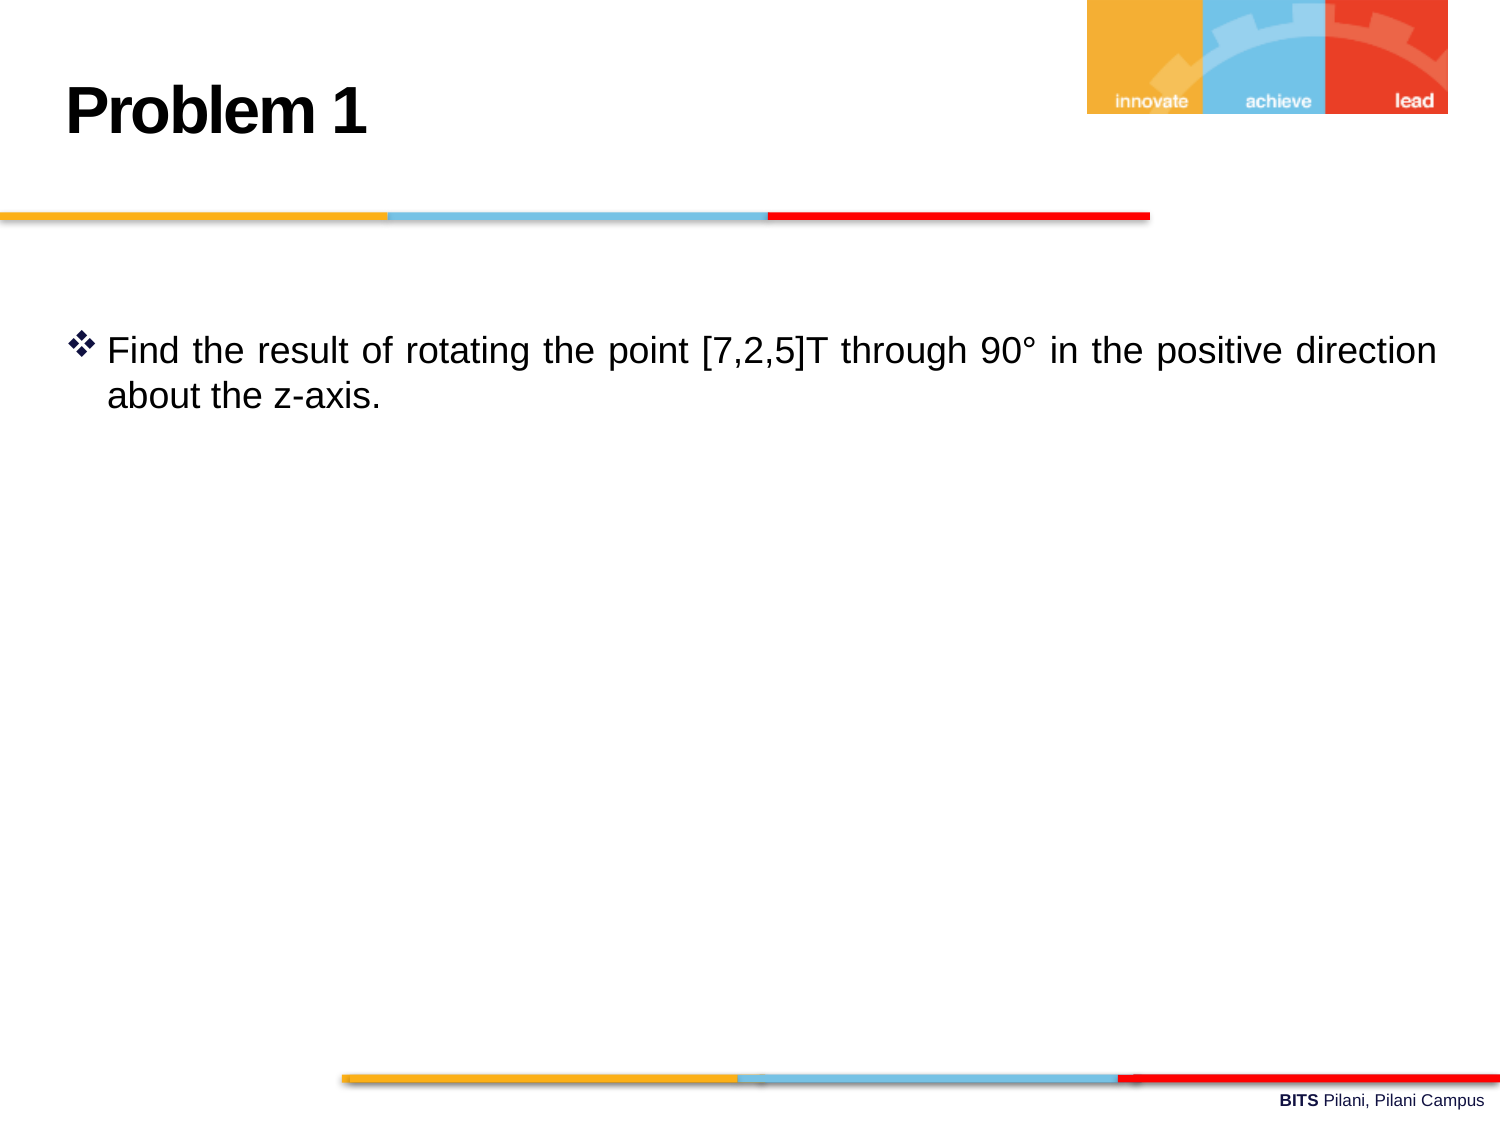

Problem 1
Find the result of rotating the point [7,2,5]T through 90° in the positive direction about the z-axis.